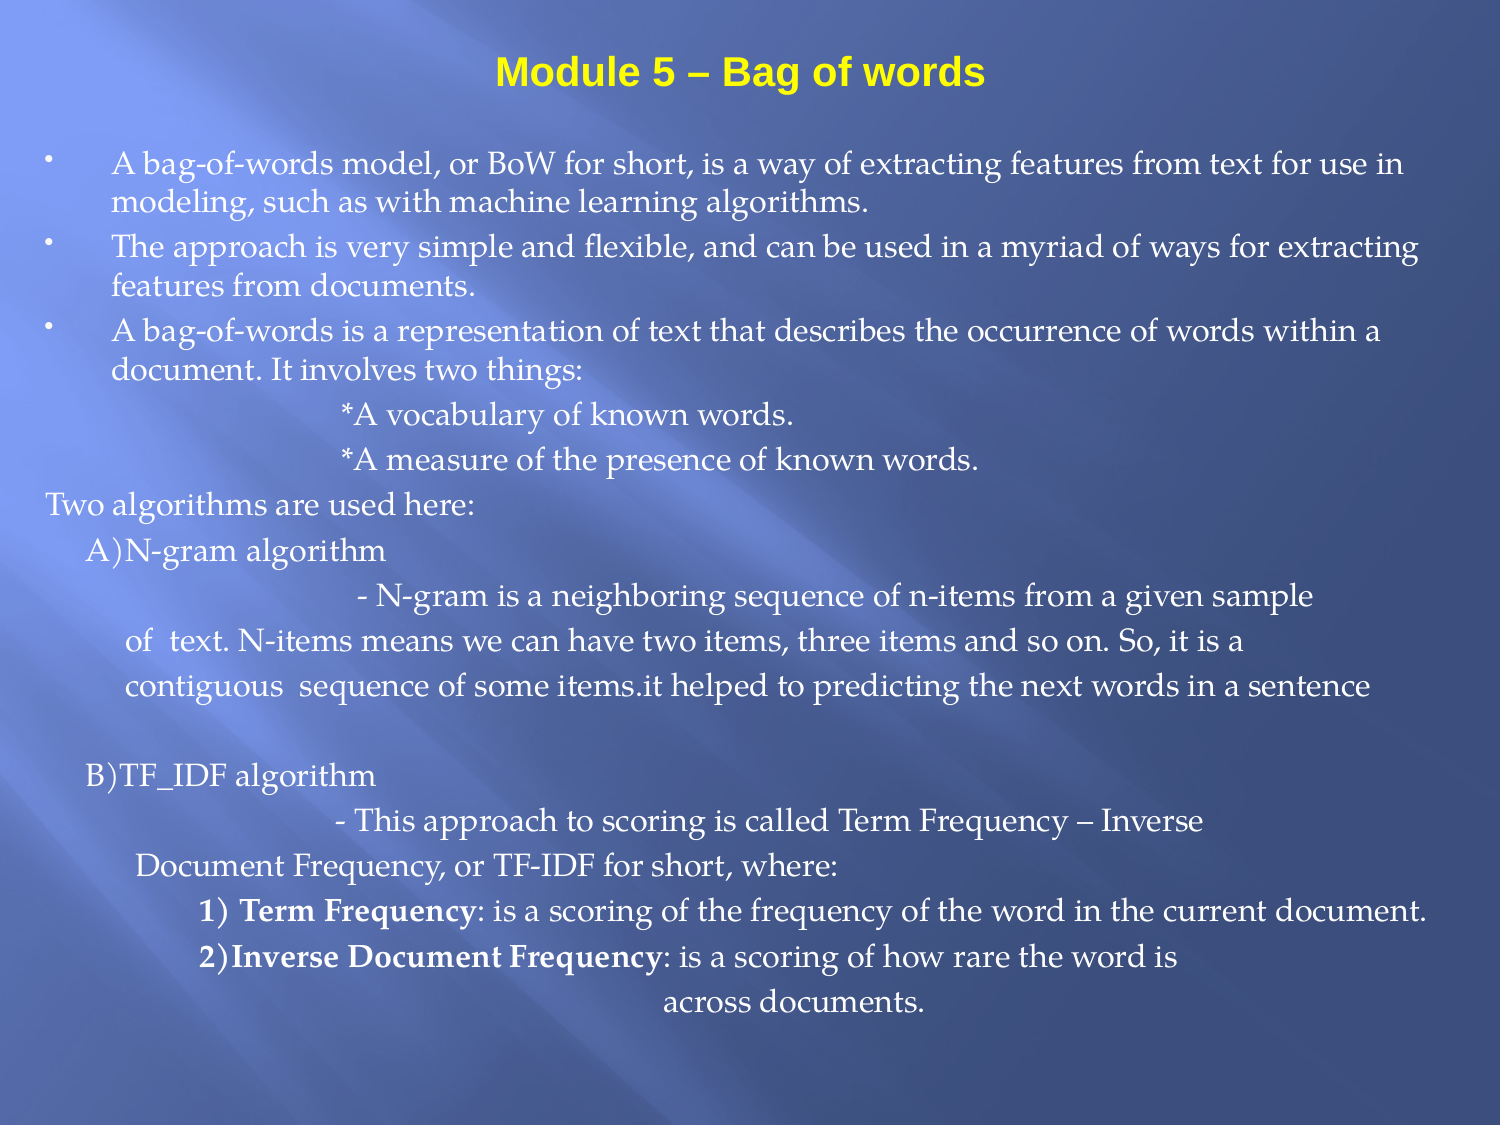

# Module 5 – Bag of words
A bag-of-words model, or BoW for short, is a way of extracting features from text for use in modeling, such as with machine learning algorithms.
The approach is very simple and flexible, and can be used in a myriad of ways for extracting features from documents.
A bag-of-words is a representation of text that describes the occurrence of words within a document. It involves two things:
                                     *A vocabulary of known words.
                                     *A measure of the presence of known words.
Two algorithms are used here:
     A)N-gram algorithm
                                       - N-gram is a neighboring sequence of n-items from a given sample
          of  text. N-items means we can have two items, three items and so on. So, it is a
          contiguous  sequence of some items.it helped to predicting the next words in a sentence

     B)TF_IDF algorithm
                                       - This approach to scoring is called Term Frequency – Inverse
              Document Frequency, or TF-IDF for short, where:
                      1) Term Frequency: is a scoring of the frequency of the word in the current document.
                      2)Inverse Document Frequency: is a scoring of how rare the word is
                                                                                across documents.